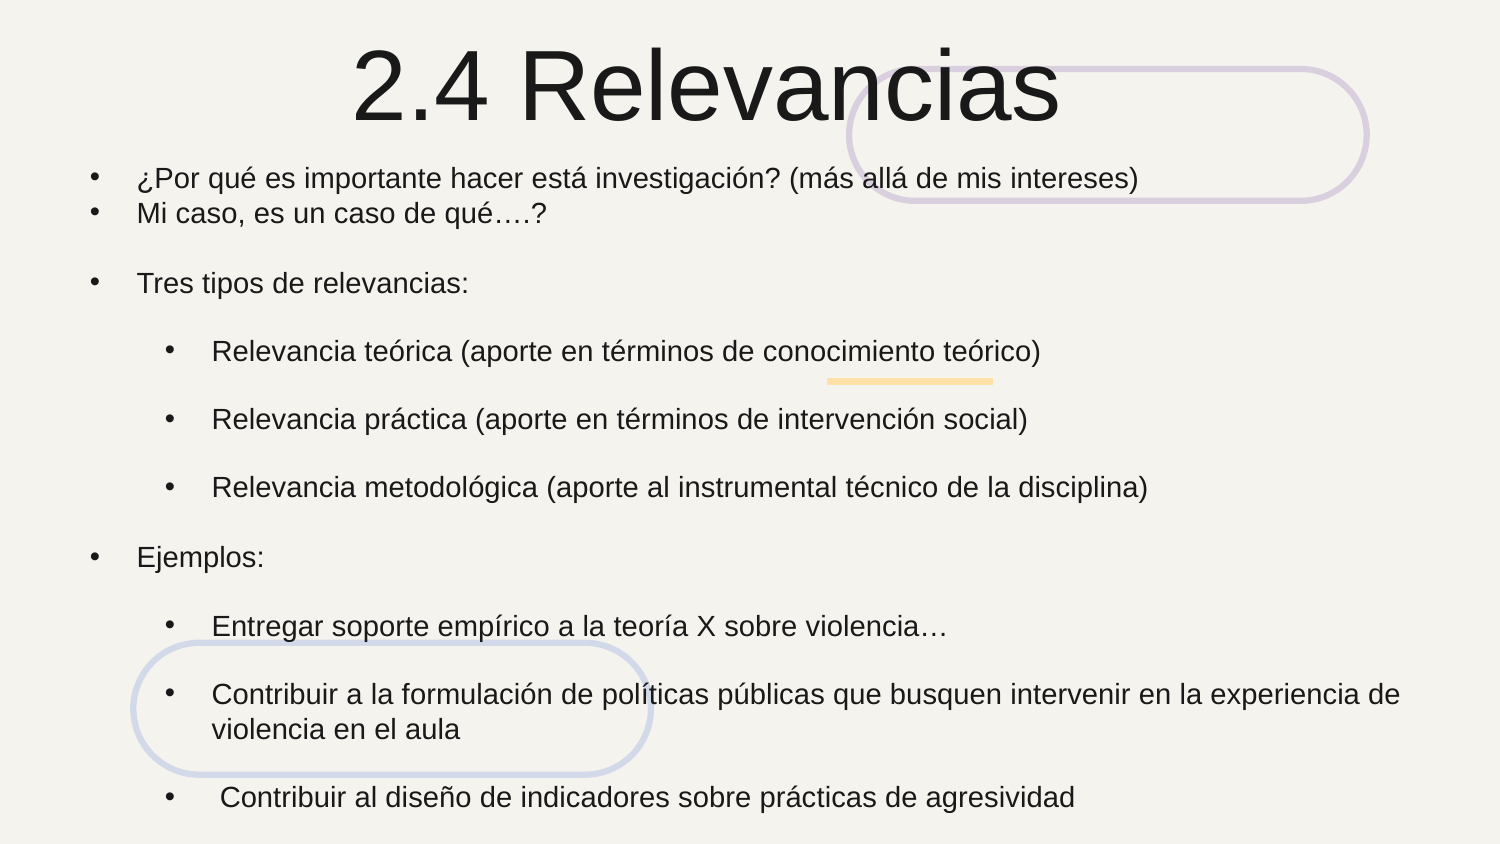

# 2.4 Relevancias
¿Por qué es importante hacer está investigación? (más allá de mis intereses)
Mi caso, es un caso de qué….?

Tres tipos de relevancias:
Relevancia teórica (aporte en términos de conocimiento teórico)
Relevancia práctica (aporte en términos de intervención social)
Relevancia metodológica (aporte al instrumental técnico de la disciplina)

Ejemplos:
Entregar soporte empírico a la teoría X sobre violencia…
Contribuir a la formulación de políticas públicas que busquen intervenir en la experiencia de  violencia en el aula
 Contribuir al diseño de indicadores sobre prácticas de agresividad